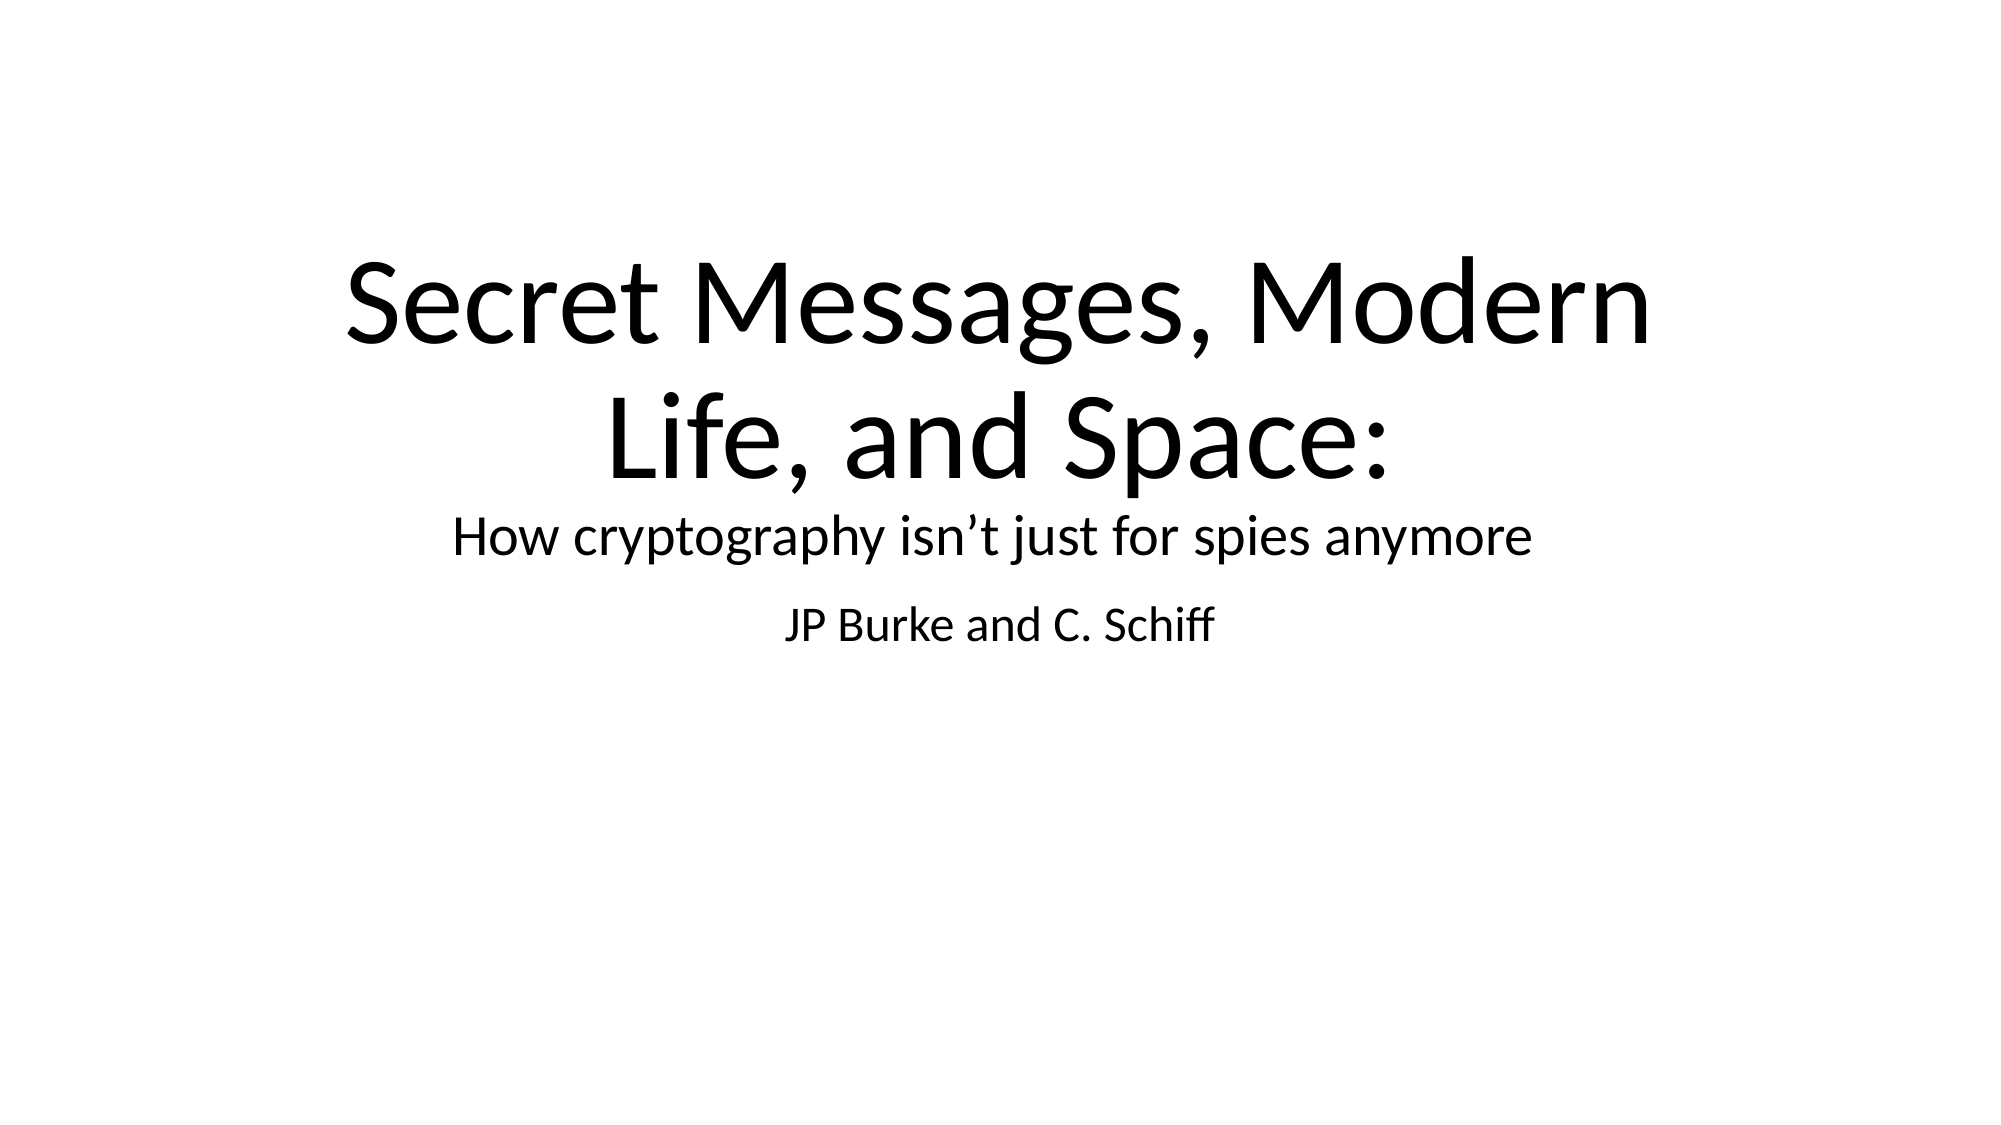

# Secret Messages, Modern Life, and Space: How cryptography isn’t just for spies anymore
JP Burke and C. Schiff